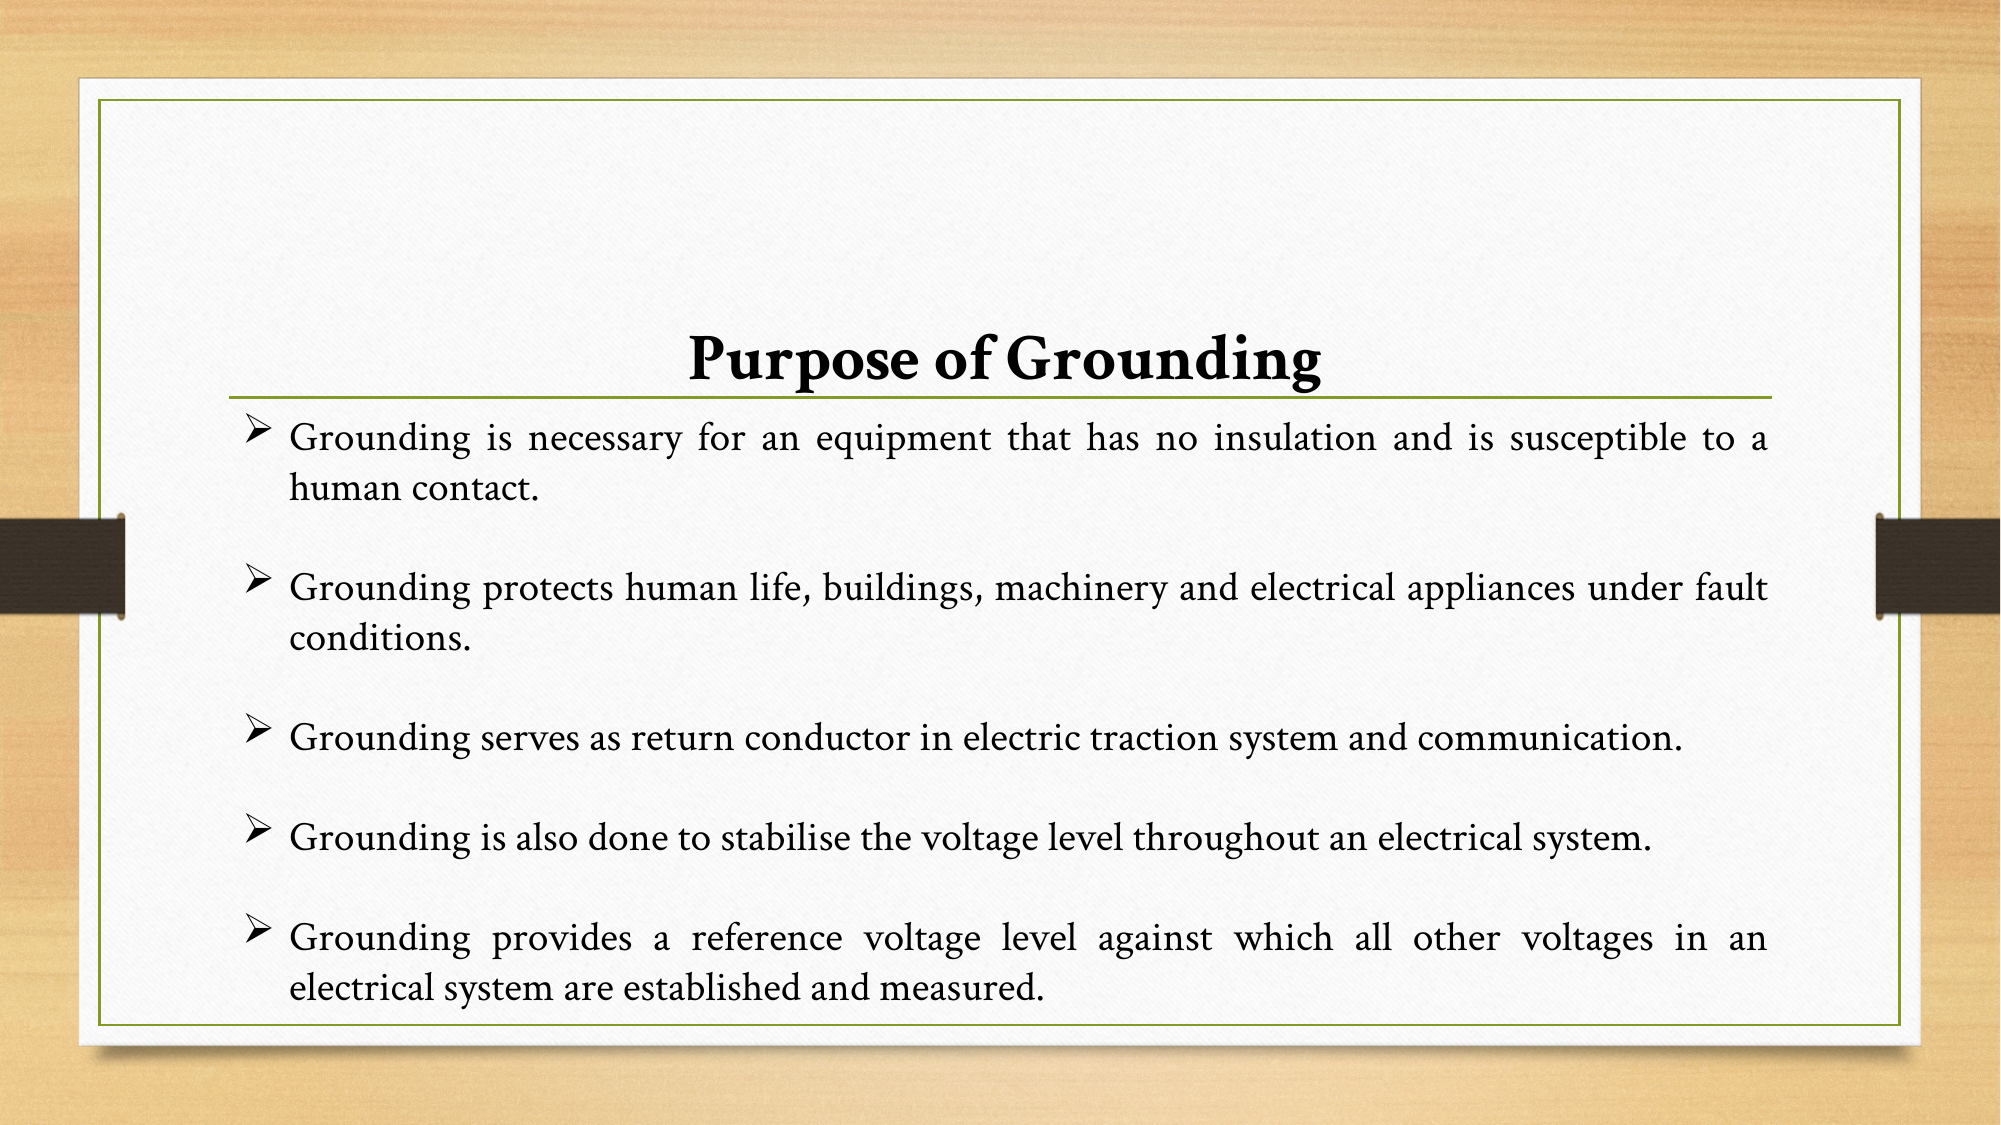

Purpose of Grounding
Grounding is necessary for an equipment that has no insulation and is susceptible to a human contact.

Grounding protects human life, buildings, machinery and electrical appliances under fault conditions.

Grounding serves as return conductor in electric traction system and communication.

Grounding is also done to stabilise the voltage level throughout an electrical system.

Grounding provides a reference voltage level against which all other voltages in an electrical system are established and measured.